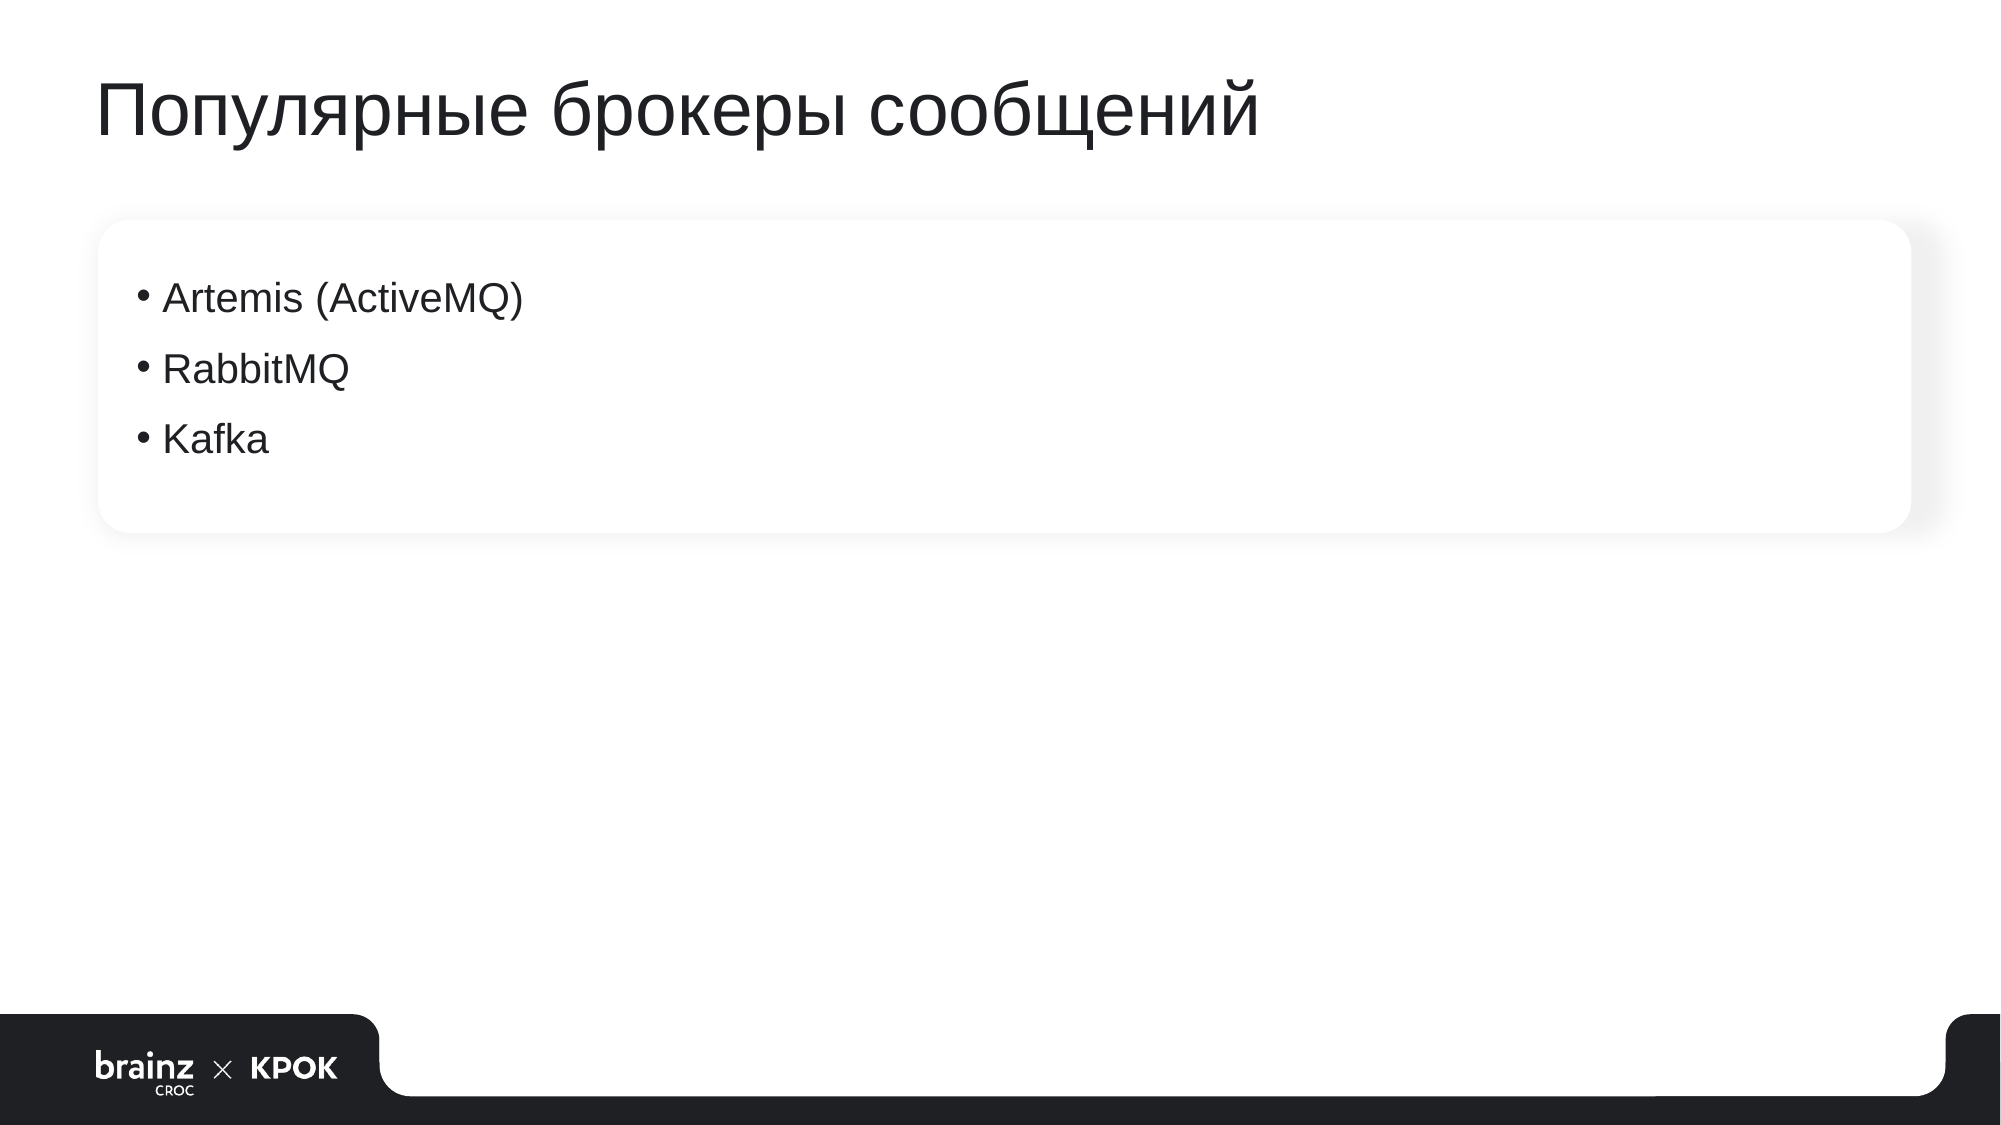

# Популярные брокеры сообщений

 Artemis (ActiveMQ)
 RabbitMQ
 Kafka